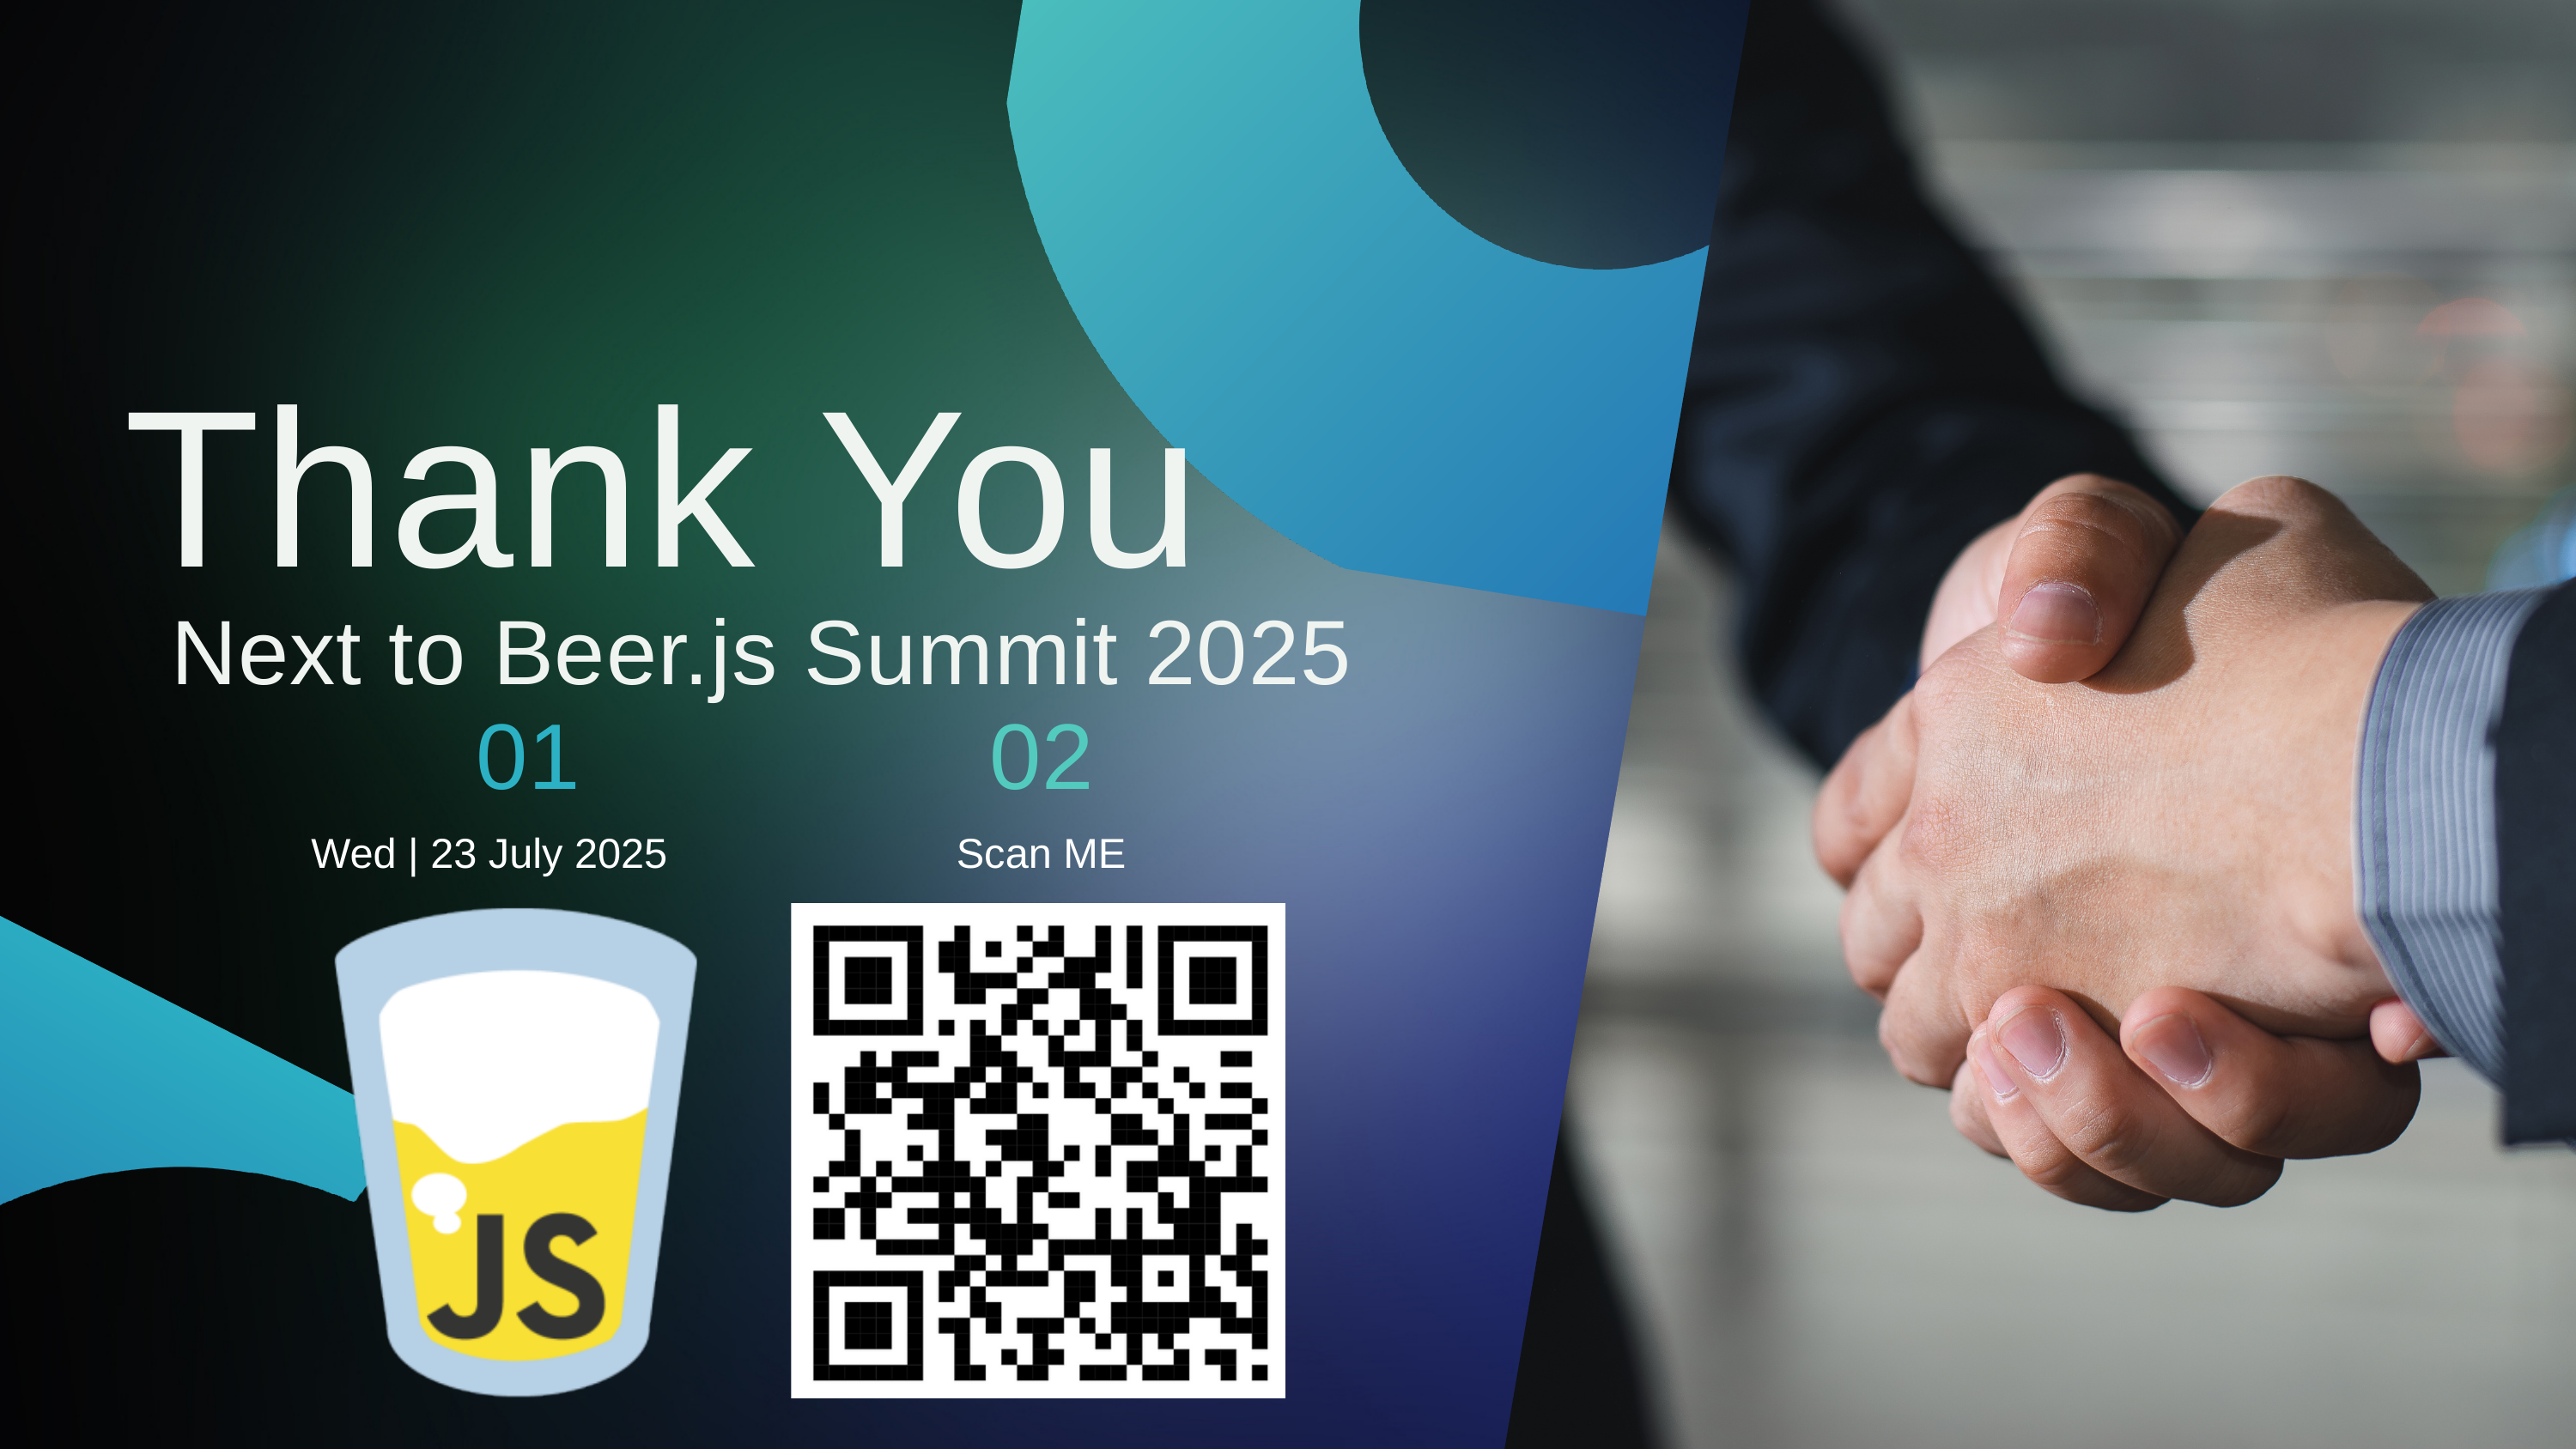

Thank You
Next to Beer.js Summit 2025
01
02
Wed | 23 July 2025
Scan ME